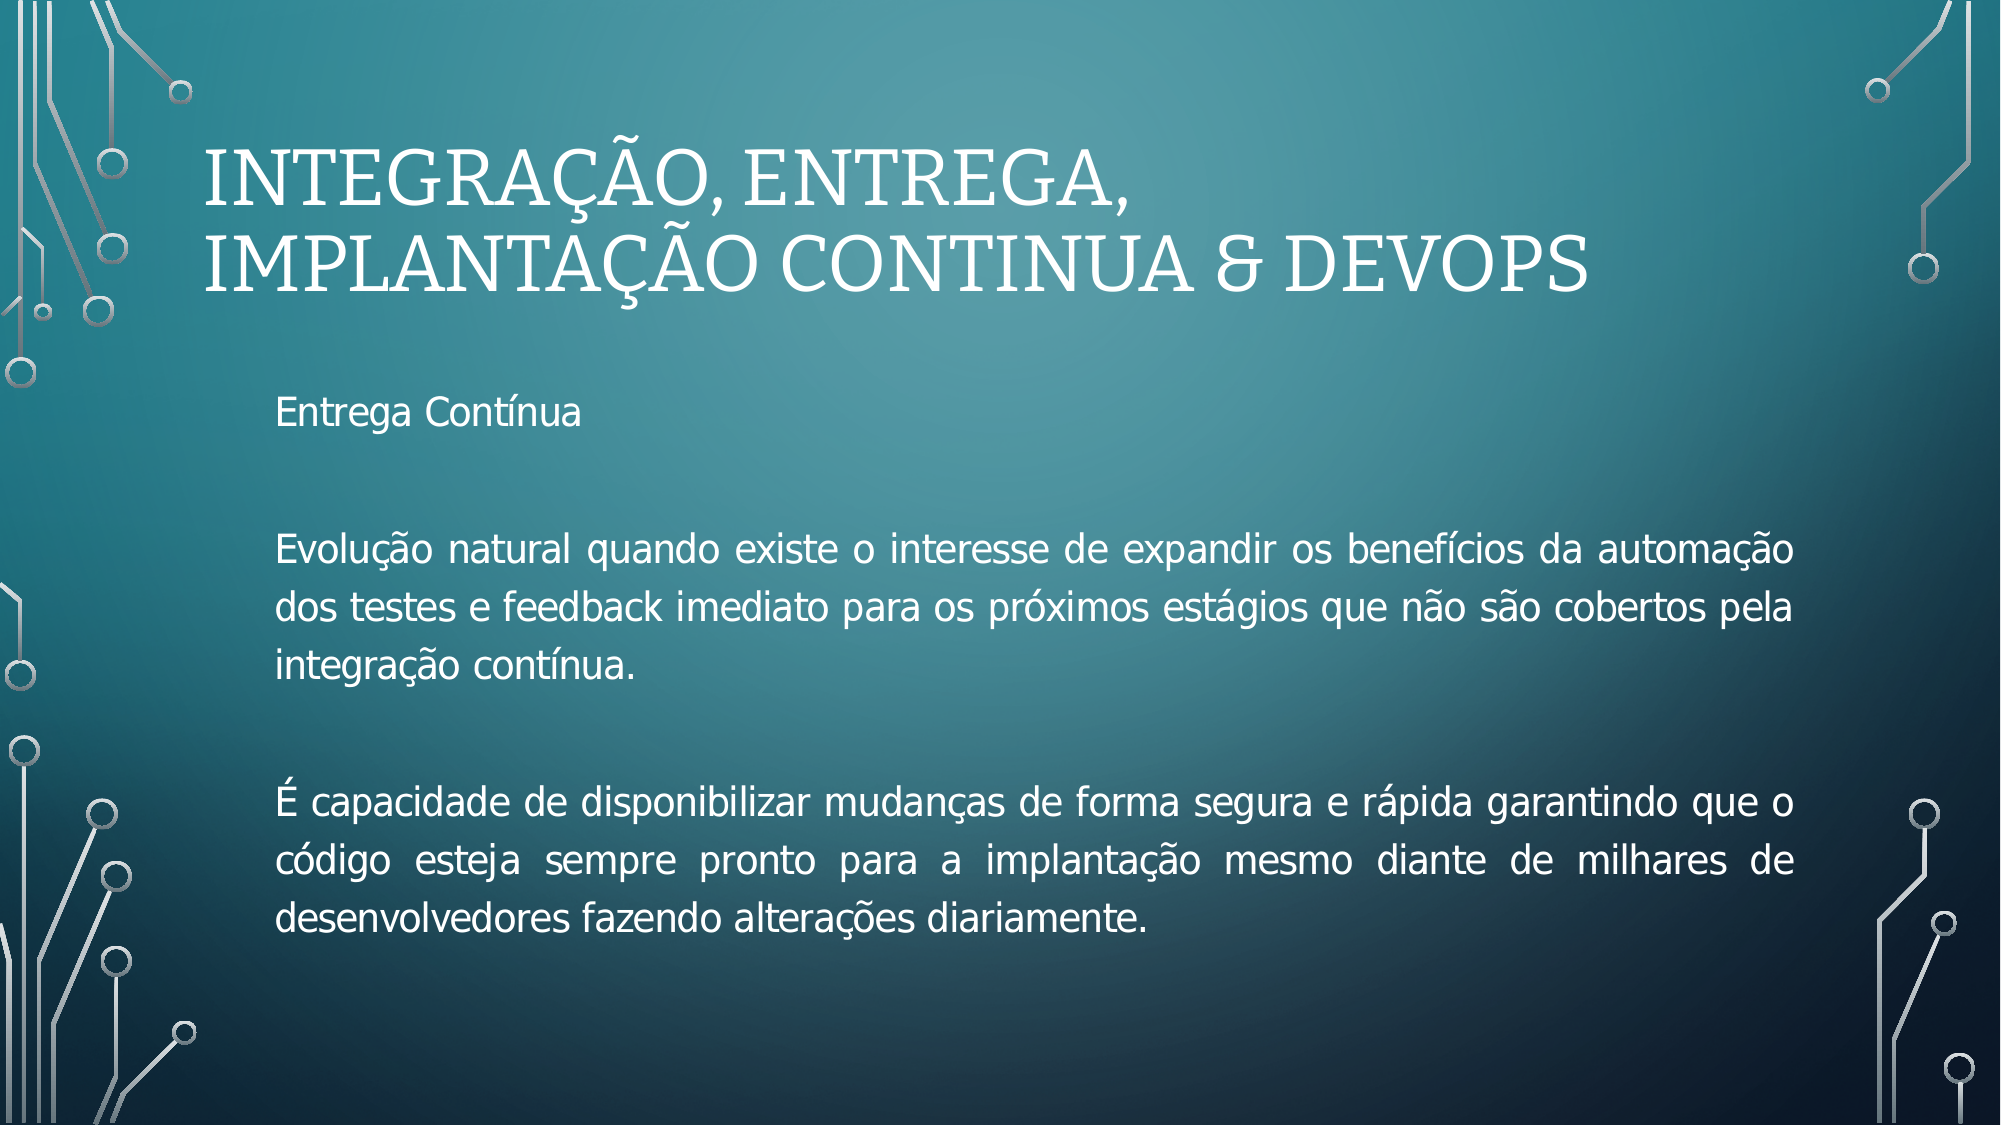

# Integração, entrega, implantação continua & DEVOPS
Entrega Contínua

Evolução natural quando existe o interesse de expandir os benefícios da automação dos testes e feedback imediato para os próximos estágios que não são cobertos pela integração contínua.

É capacidade de disponibilizar mudanças de forma segura e rápida garantindo que o código esteja sempre pronto para a implantação mesmo diante de milhares de desenvolvedores fazendo alterações diariamente.